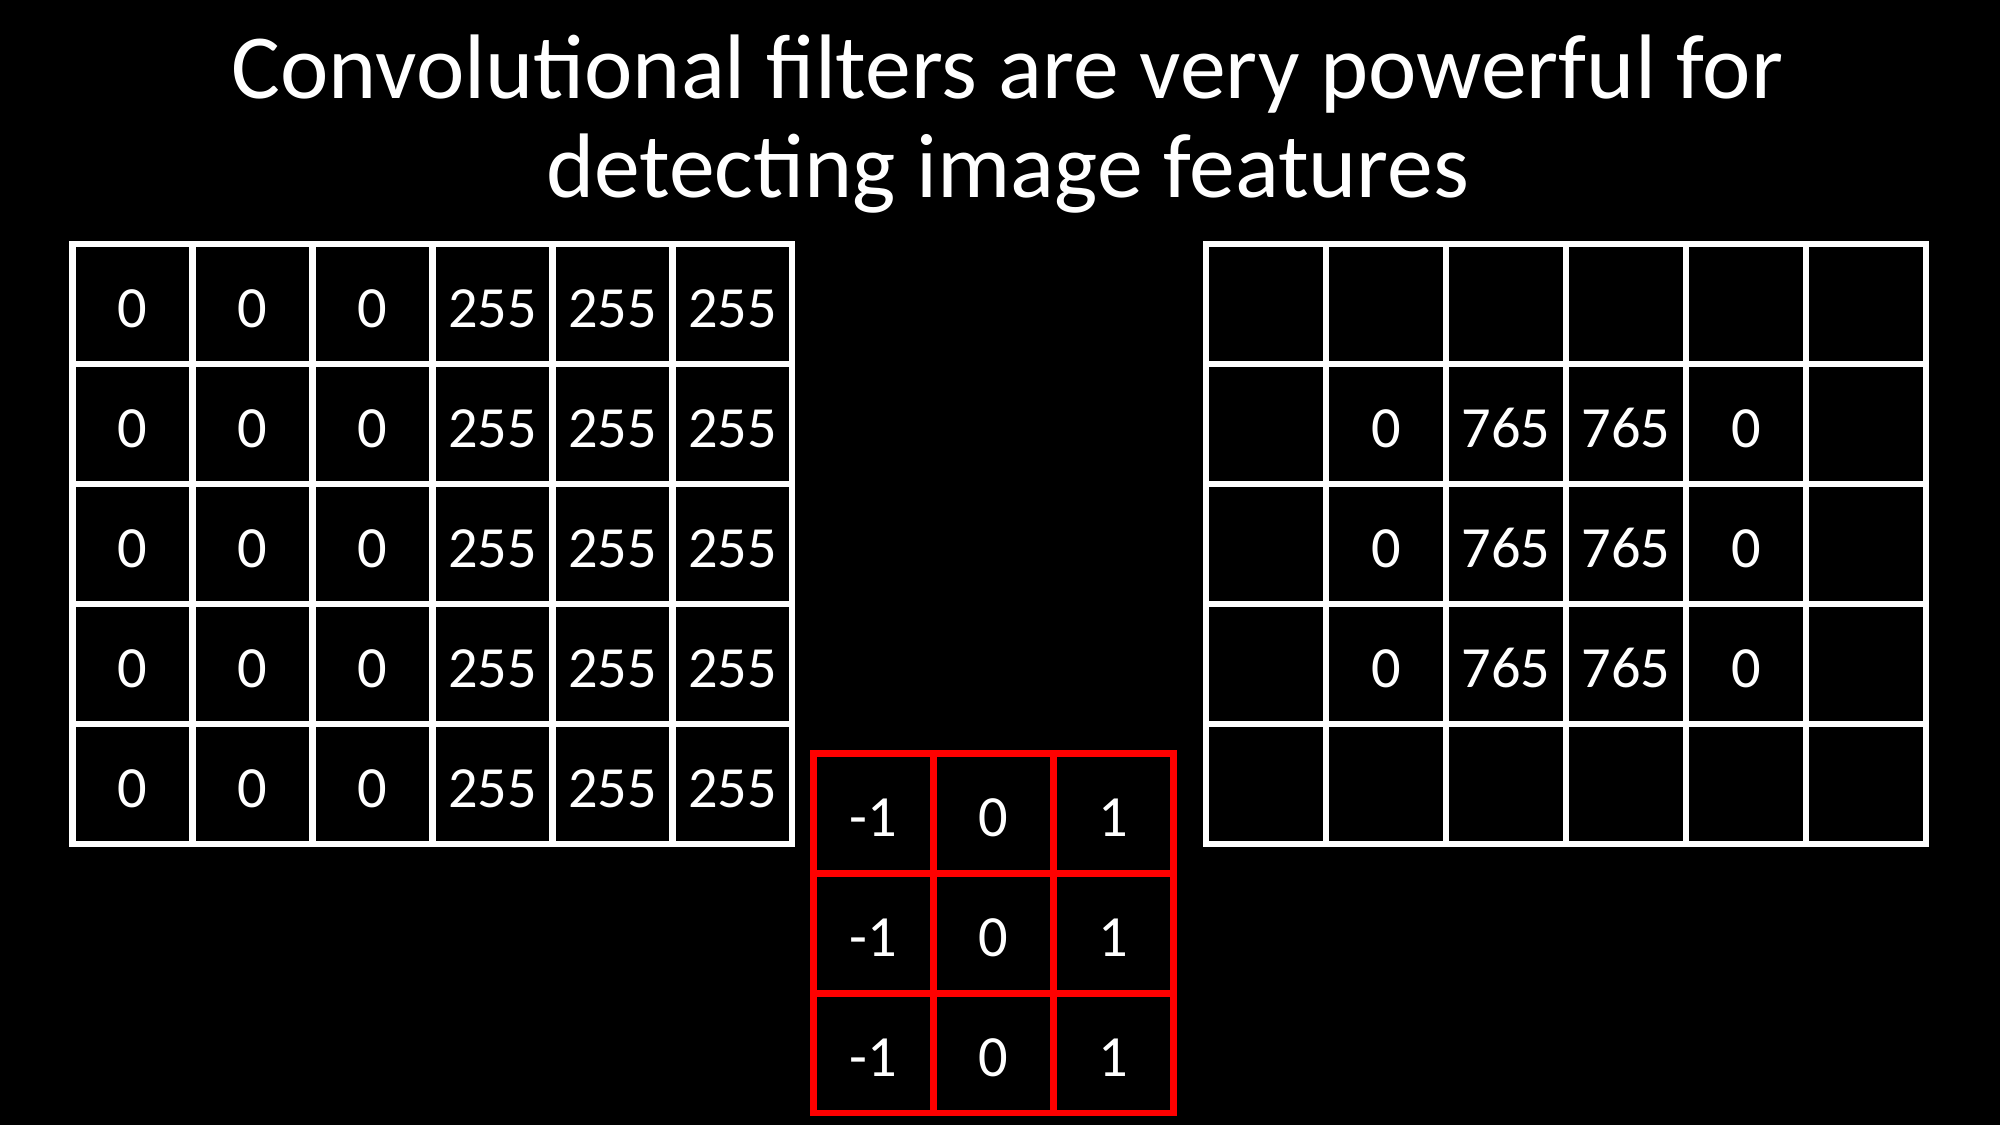

Convolutional filters are very powerful for detecting image features
0
0
0
255
255
255
0
0
0
255
255
255
0
0
0
255
255
255
0
0
0
255
255
255
0
0
0
255
255
255

0
765
765
0

0
765
765
0

0
765
765
0

-1
0
1
-1
0
1
-1
0
1